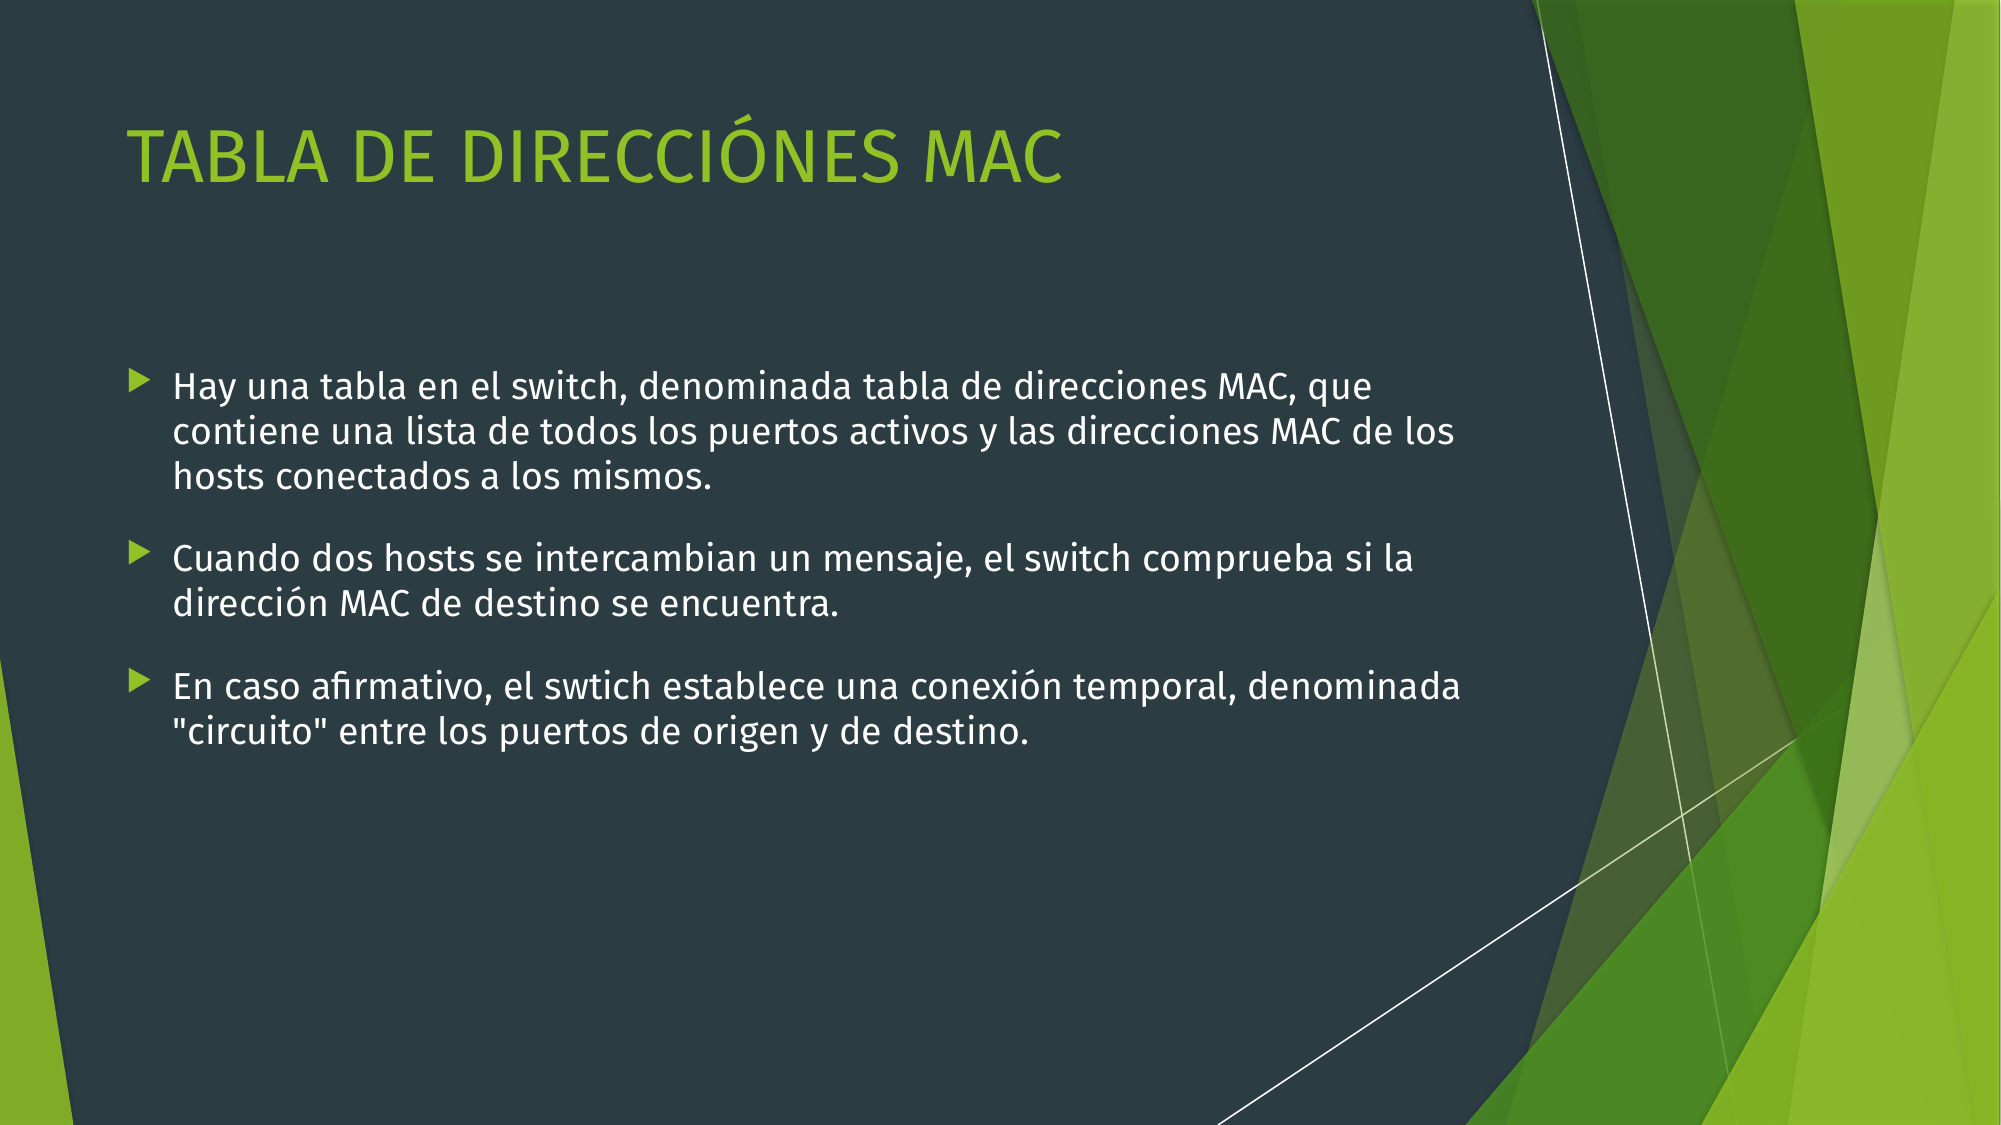

# TABLA DE DIRECCIÓNES MAC
Hay una tabla en el switch, denominada tabla de direcciones MAC, que contiene una lista de todos los puertos activos y las direcciones MAC de los hosts conectados a los mismos.
Cuando dos hosts se intercambian un mensaje, el switch comprueba si la dirección MAC de destino se encuentra.
En caso afirmativo, el swtich establece una conexión temporal, denominada "circuito" entre los puertos de origen y de destino.